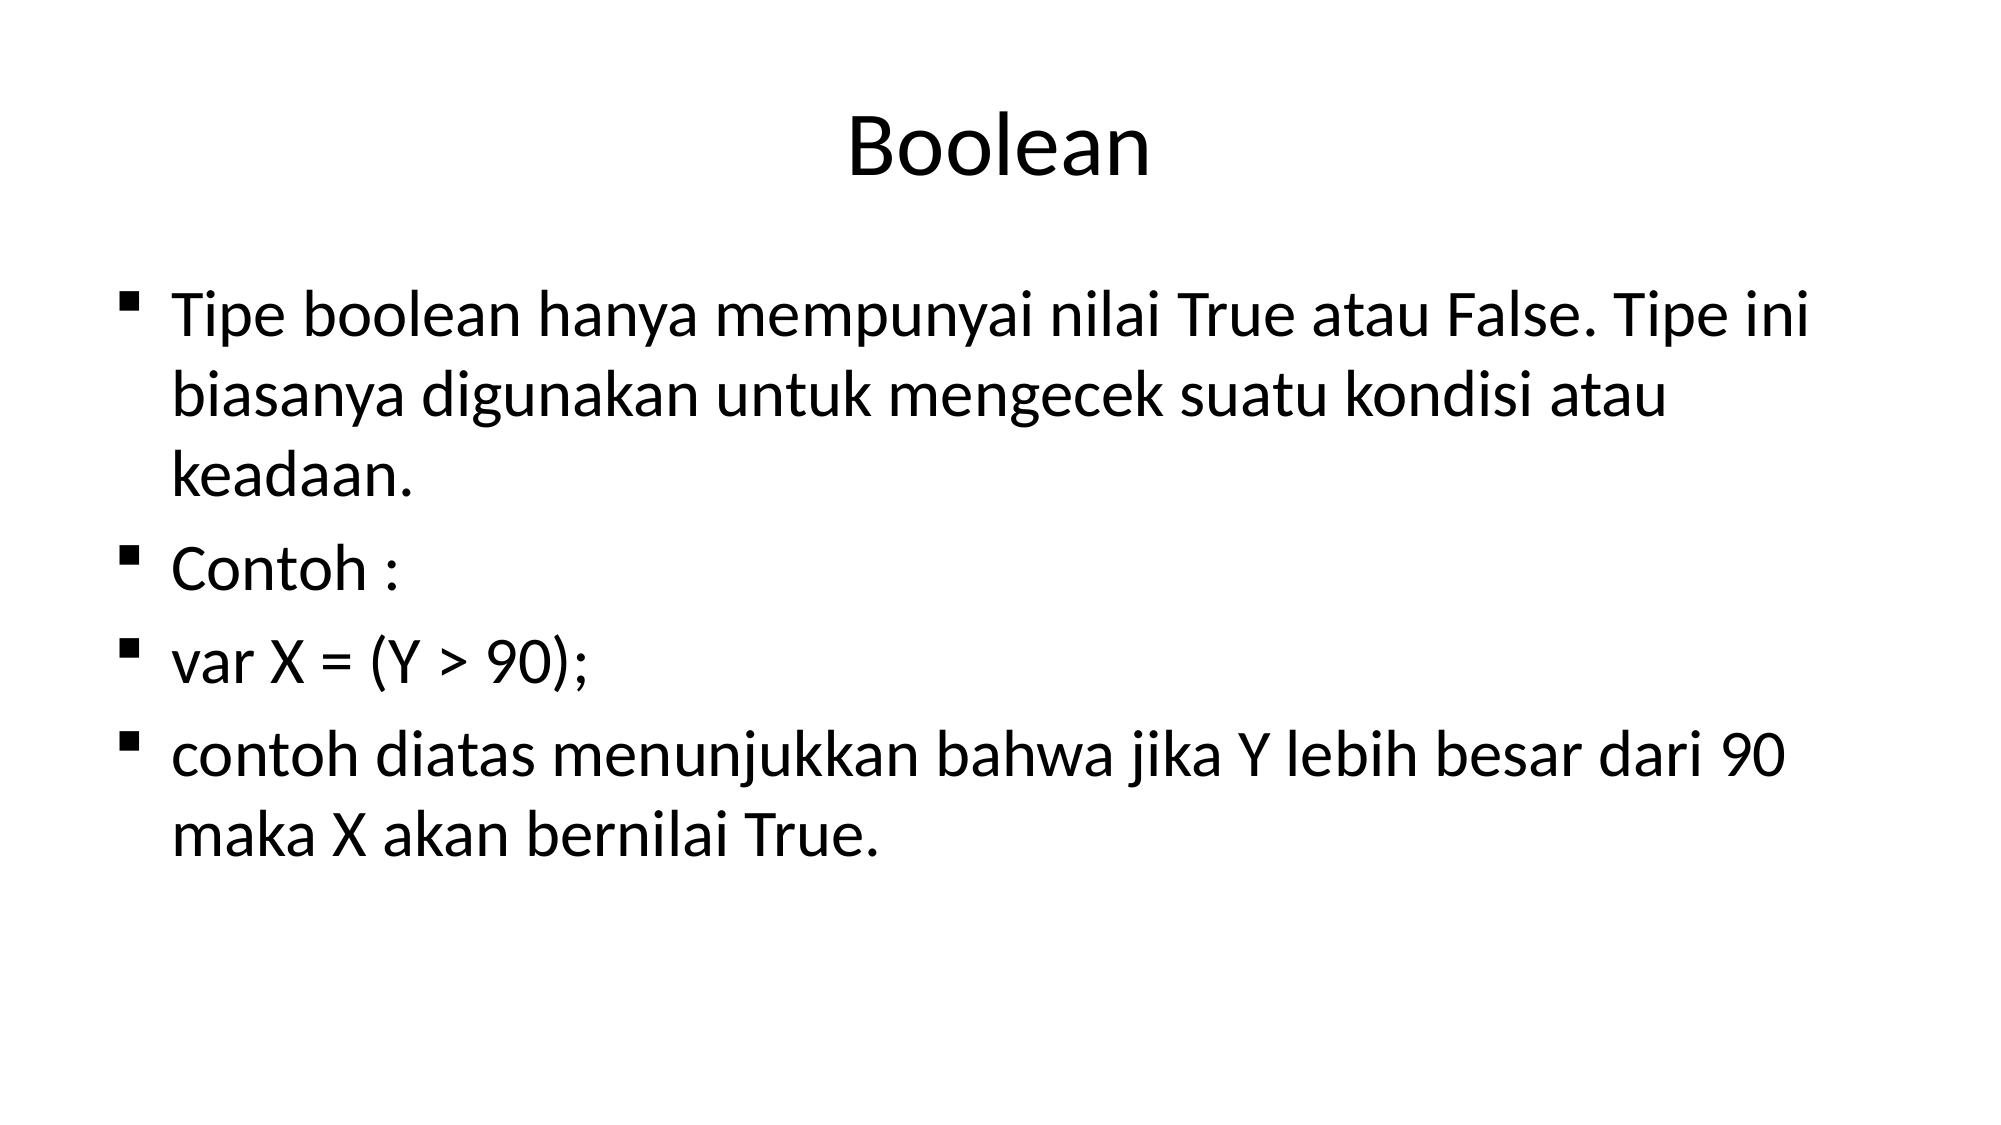

# Boolean
Tipe boolean hanya mempunyai nilai True atau False. Tipe ini biasanya digunakan untuk mengecek suatu kondisi atau keadaan.
Contoh :
var X = (Y > 90);
contoh diatas menunjukkan bahwa jika Y lebih besar dari 90 maka X akan bernilai True.